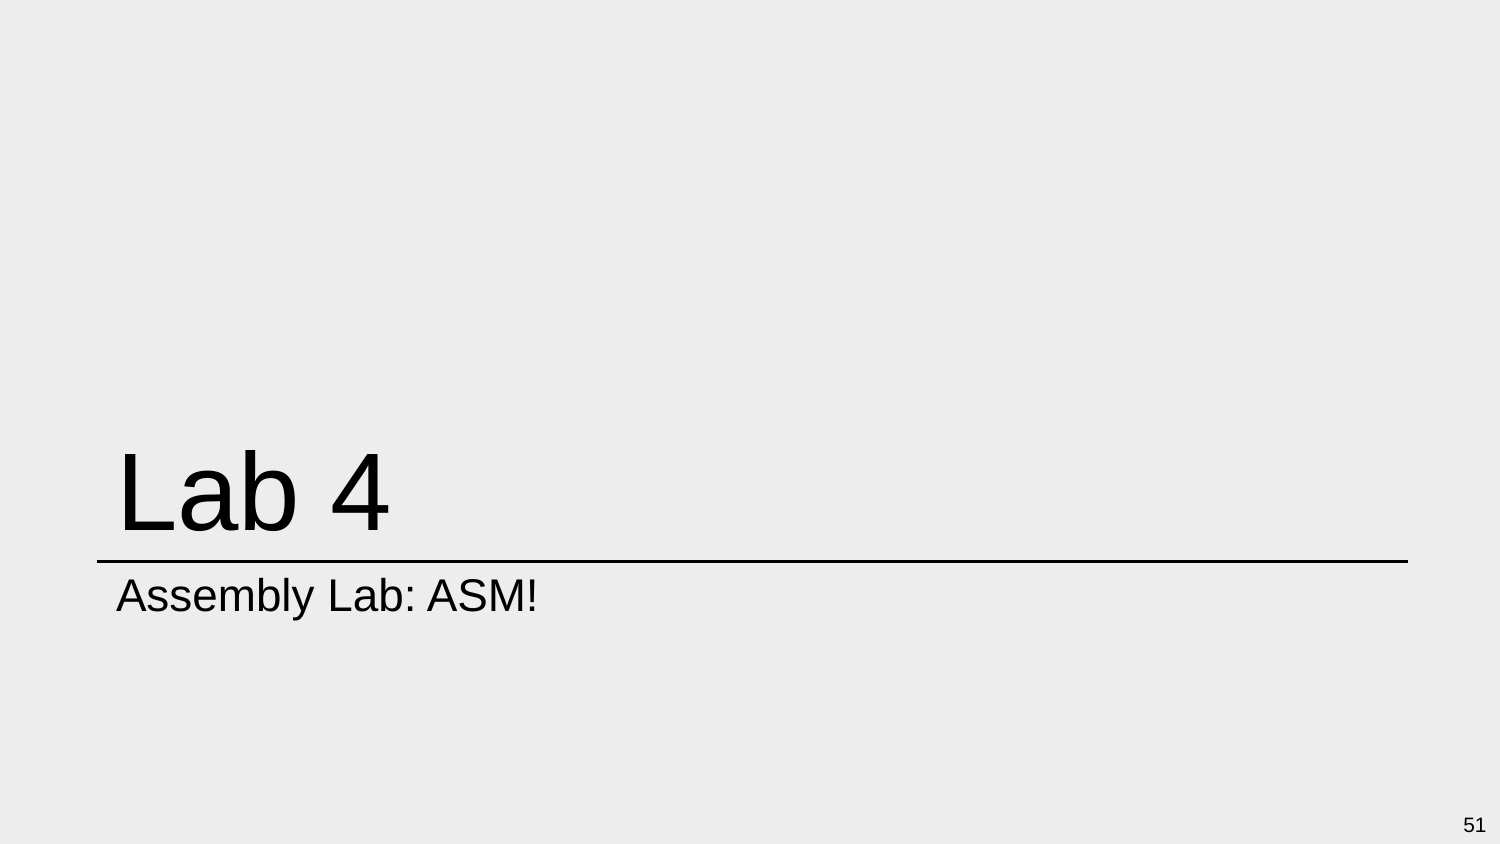

# Lab 4
Assembly Lab: ASM!
51